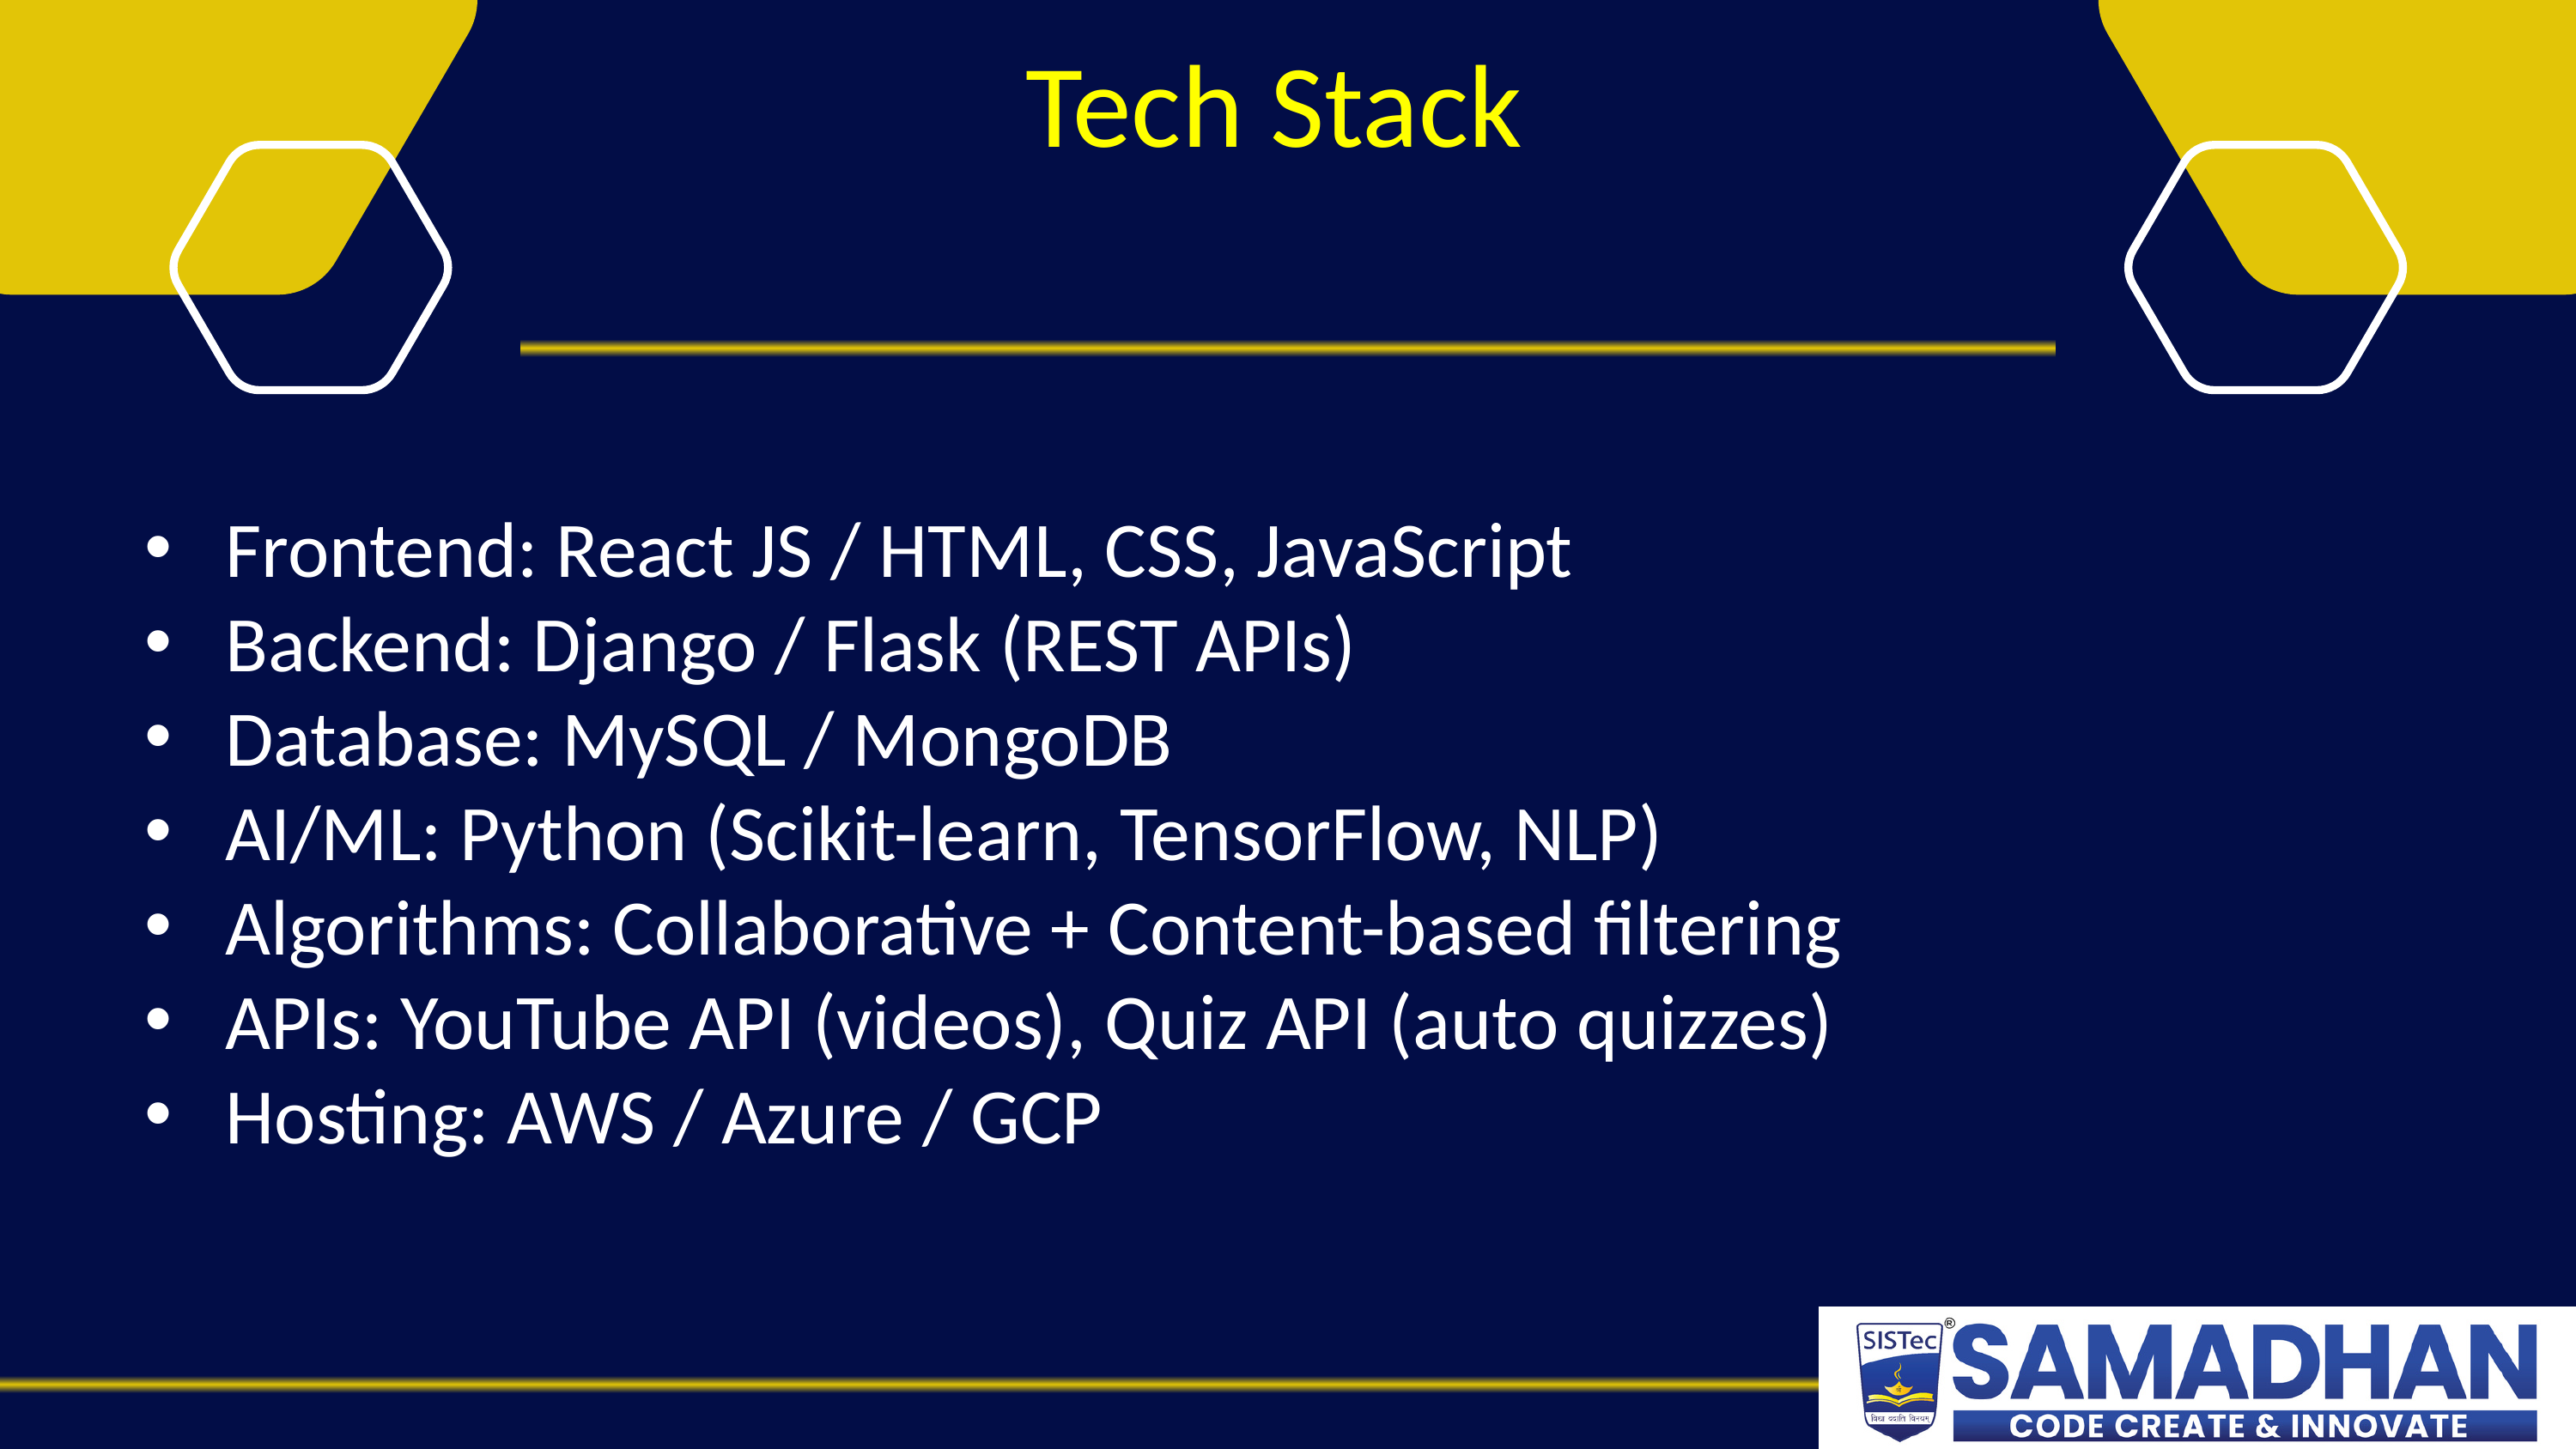

Tech Stack

Frontend: React JS / HTML, CSS, JavaScript
Backend: Django / Flask (REST APIs)
Database: MySQL / MongoDB
AI/ML: Python (Scikit-learn, TensorFlow, NLP)
Algorithms: Collaborative + Content-based filtering
APIs: YouTube API (videos), Quiz API (auto quizzes)
Hosting: AWS / Azure / GCP